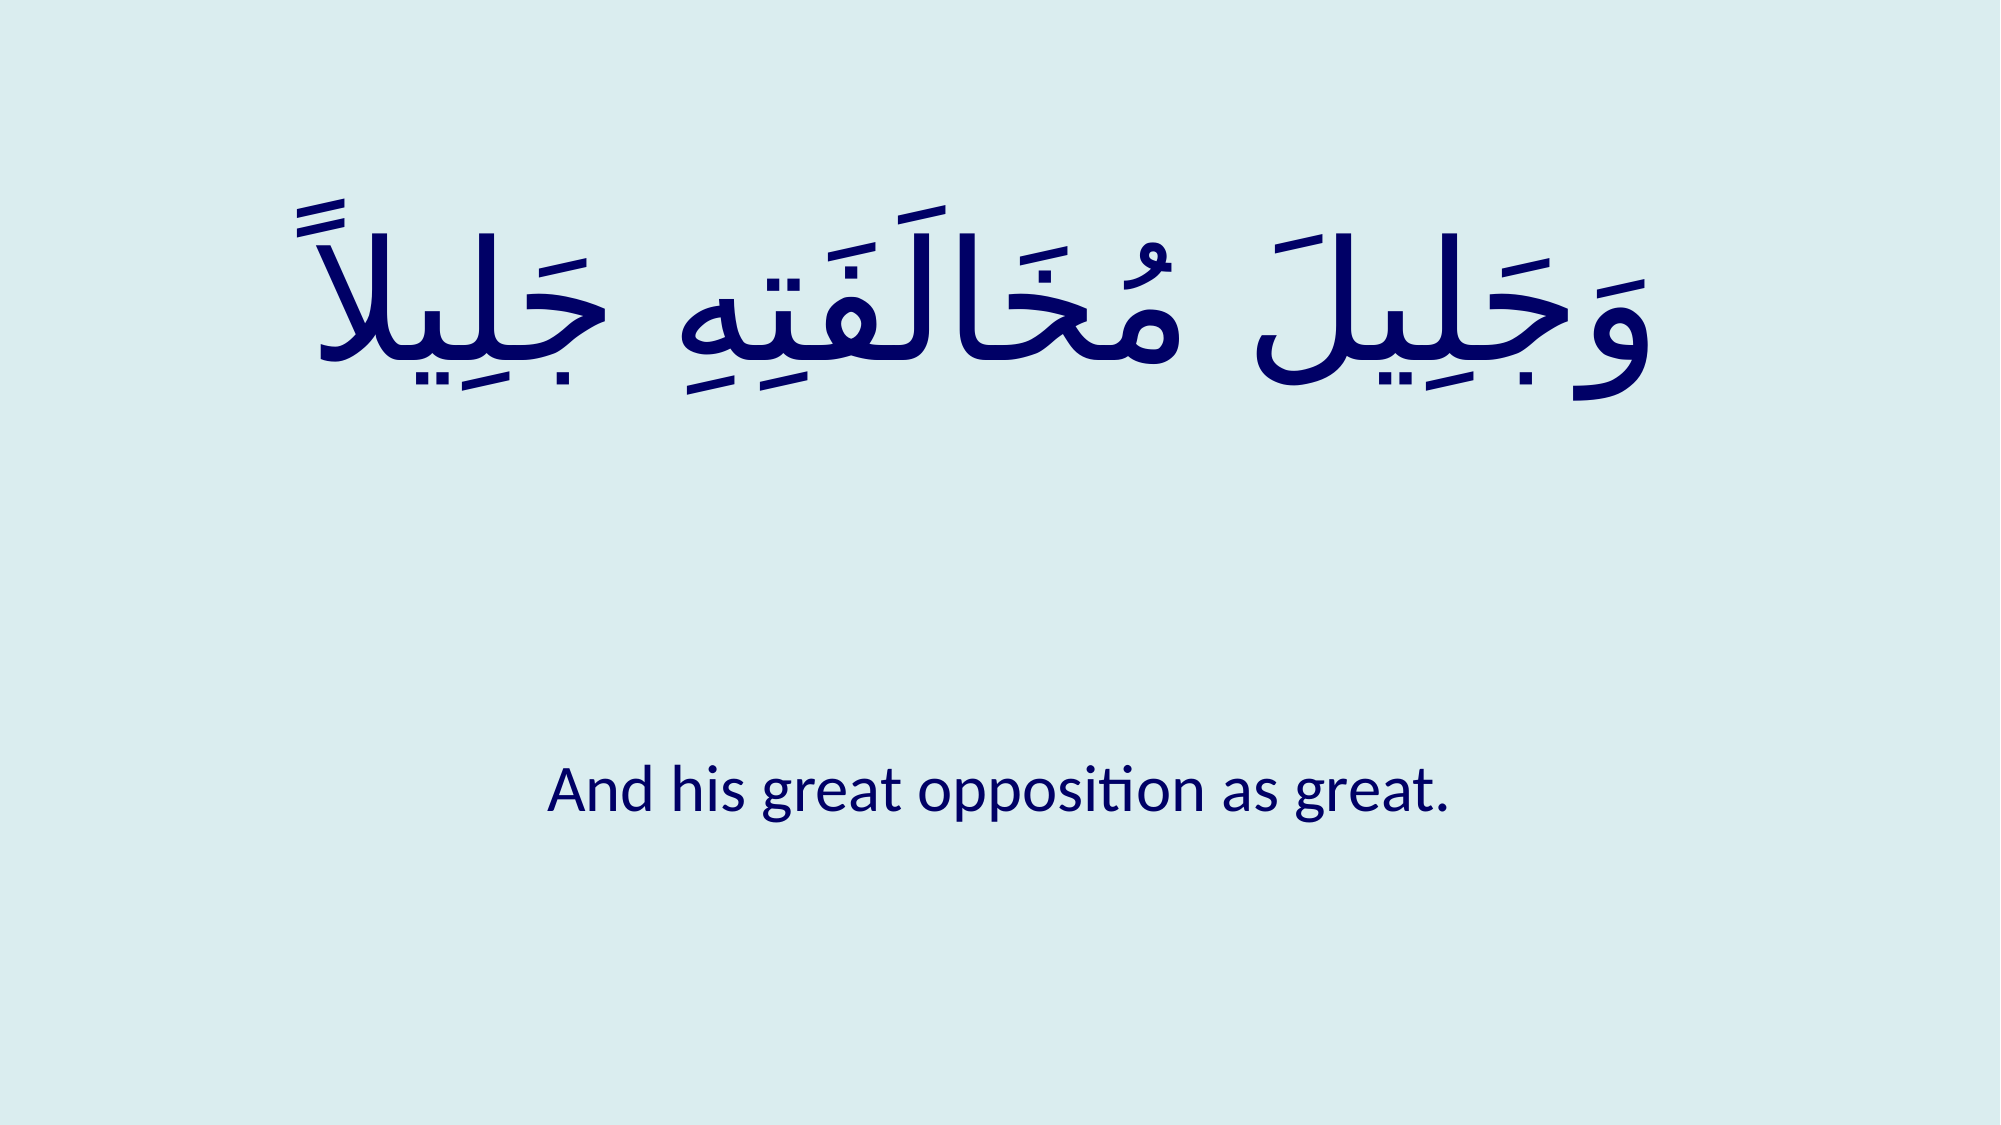

# وَجَلِيلَ مُخَالَفَتِهِ جَلِيلاً
And his great opposition as great.